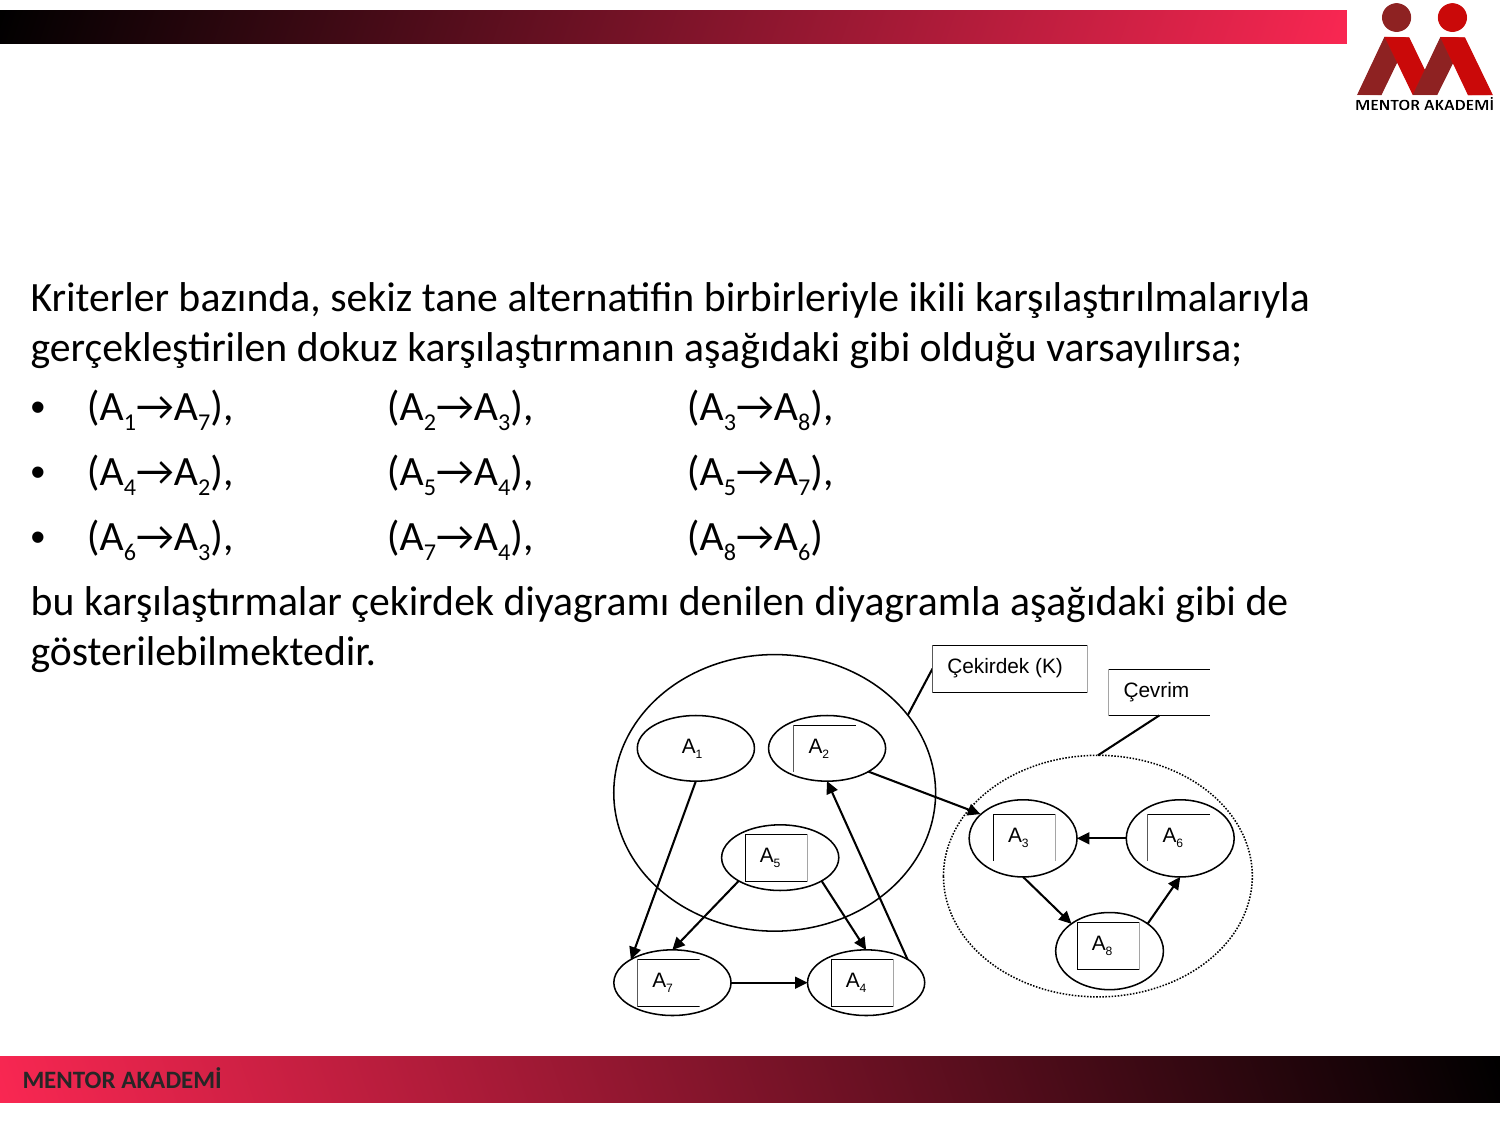

#
Kriterler bazında, sekiz tane alternatifin birbirleriyle ikili karşılaştırılmalarıyla gerçekleştirilen dokuz karşılaştırmanın aşağıdaki gibi olduğu varsayılırsa;
(A1→A7), 	(A2→A3), 	(A3→A8),
(A4→A2), 	(A5→A4), 	(A5→A7),
(A6→A3), 	(A7→A4), 	(A8→A6)
bu karşılaştırmalar çekirdek diyagramı denilen diyagramla aşağıdaki gibi de gösterilebilmektedir.

Çekirdek (K)

Çevrim

A2
A1

A3
A6

A5

A8

A7

A4